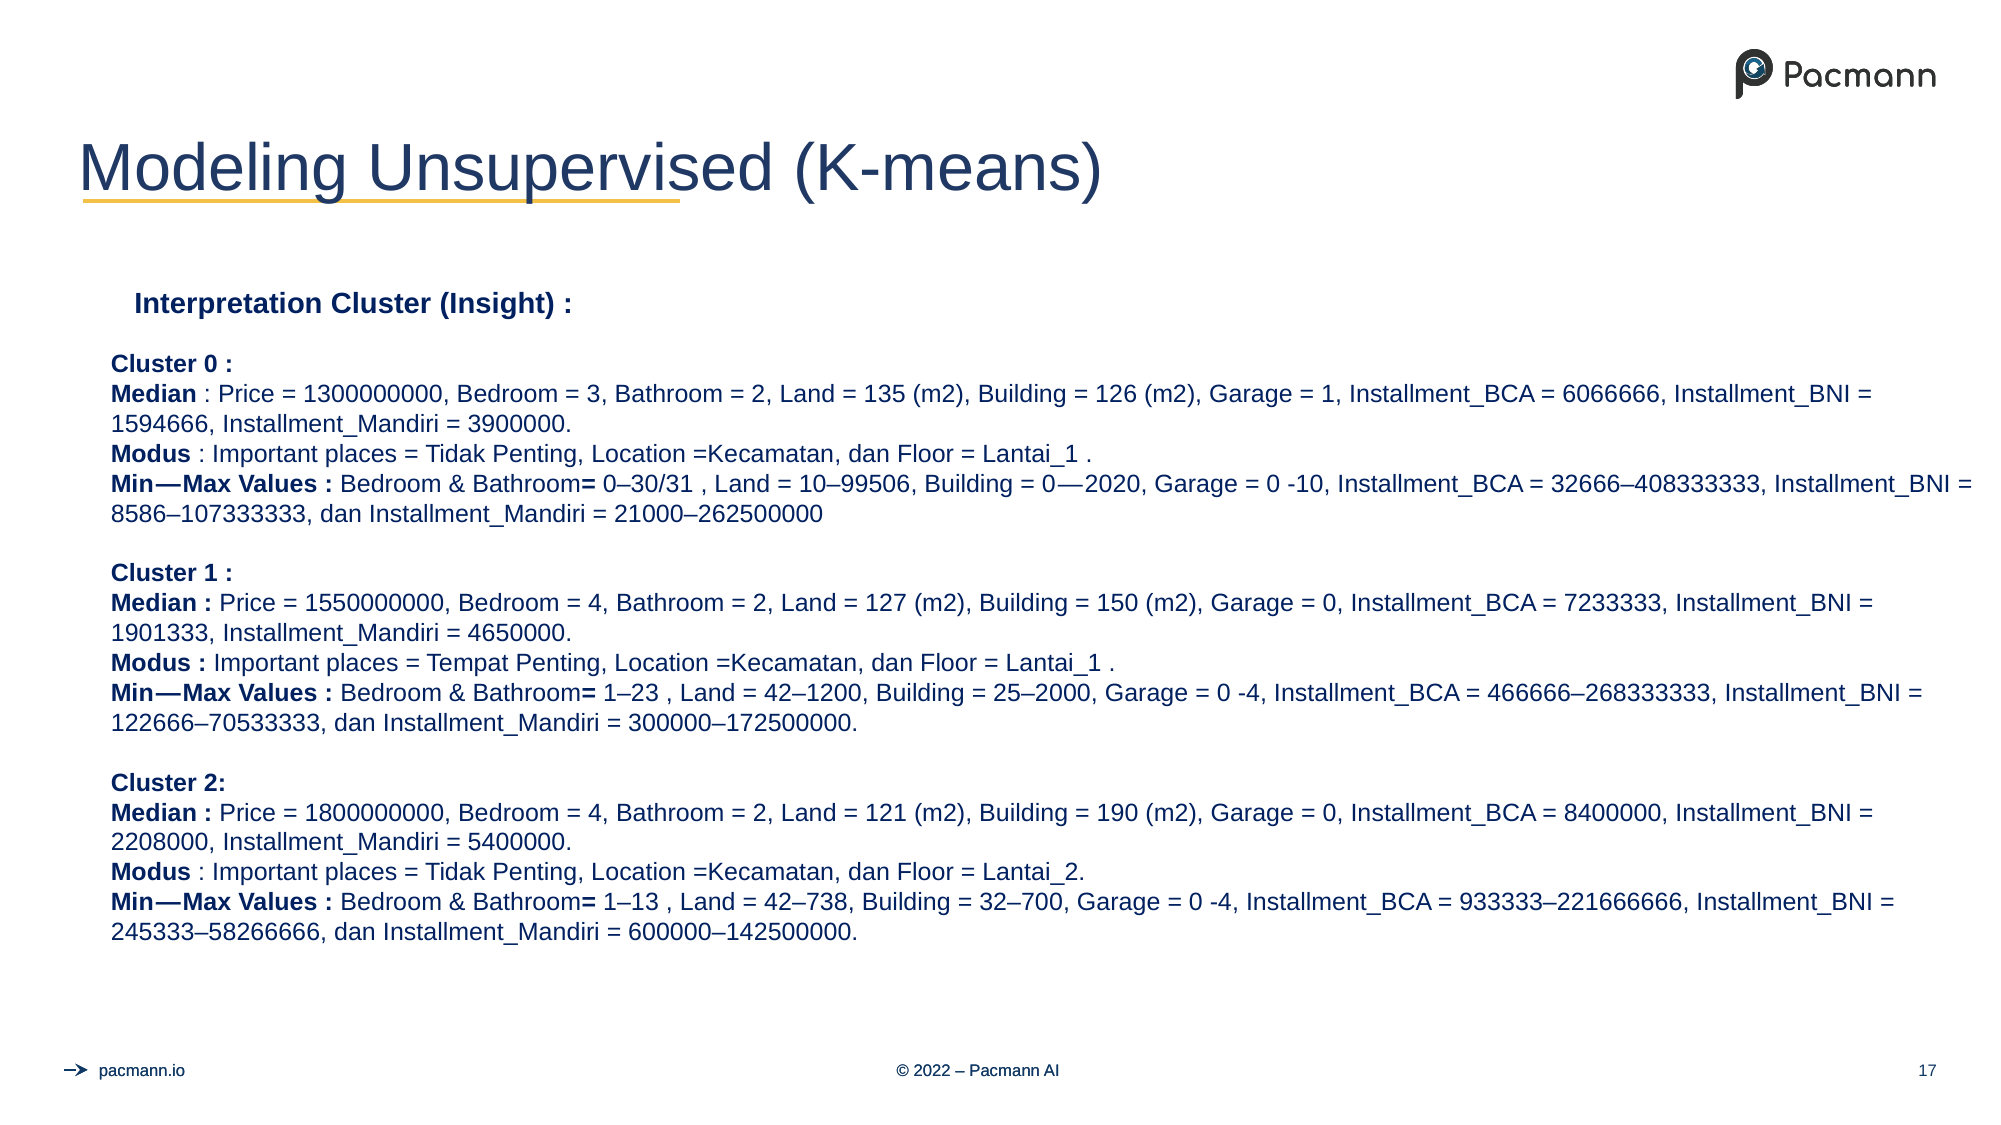

# Modeling Unsupervised (K-means)
Interpretation Cluster (Insight) :
Cluster 0 :
Median : Price = 1300000000, Bedroom = 3, Bathroom = 2, Land = 135 (m2), Building = 126 (m2), Garage = 1, Installment_BCA = 6066666, Installment_BNI = 1594666, Installment_Mandiri = 3900000.
Modus : Important places = Tidak Penting, Location =Kecamatan, dan Floor = Lantai_1 .
Min — Max Values : Bedroom & Bathroom= 0–30/31 , Land = 10–99506, Building = 0 — 2020, Garage = 0 -10, Installment_BCA = 32666–408333333, Installment_BNI = 8586–107333333, dan Installment_Mandiri = 21000–262500000
Cluster 1 :
Median : Price = 1550000000, Bedroom = 4, Bathroom = 2, Land = 127 (m2), Building = 150 (m2), Garage = 0, Installment_BCA = 7233333, Installment_BNI = 1901333, Installment_Mandiri = 4650000.
Modus : Important places = Tempat Penting, Location =Kecamatan, dan Floor = Lantai_1 .
Min — Max Values : Bedroom & Bathroom= 1–23 , Land = 42–1200, Building = 25–2000, Garage = 0 -4, Installment_BCA = 466666–268333333, Installment_BNI = 122666–70533333, dan Installment_Mandiri = 300000–172500000.
Cluster 2: 
Median : Price = 1800000000, Bedroom = 4, Bathroom = 2, Land = 121 (m2), Building = 190 (m2), Garage = 0, Installment_BCA = 8400000, Installment_BNI = 2208000, Installment_Mandiri = 5400000.
Modus : Important places = Tidak Penting, Location =Kecamatan, dan Floor = Lantai_2.
Min — Max Values : Bedroom & Bathroom= 1–13 , Land = 42–738, Building = 32–700, Garage = 0 -4, Installment_BCA = 933333–221666666, Installment_BNI = 245333–58266666, dan Installment_Mandiri = 600000–142500000.